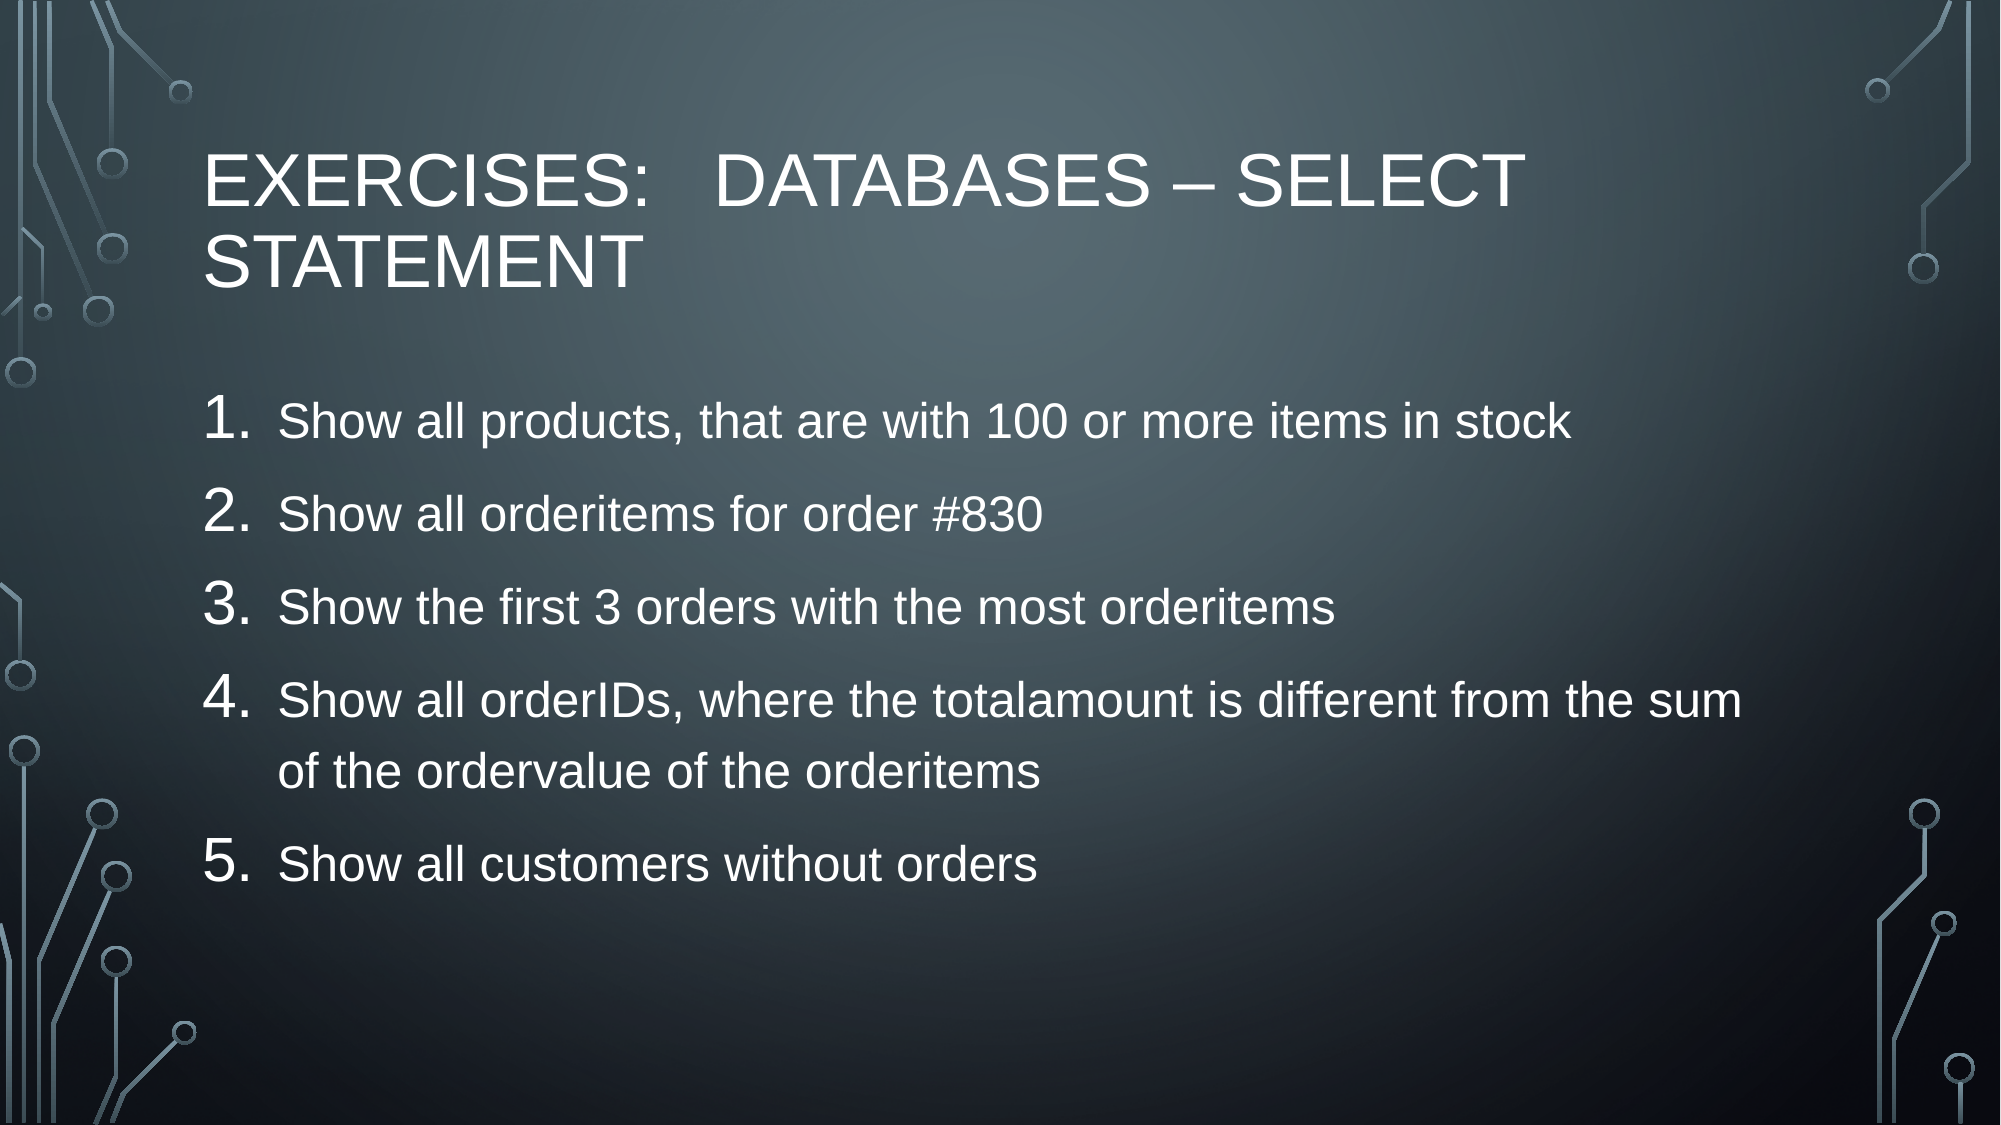

# Exercises:   Databases – Select Statement
Show all products, that are with 100 or more items in stock
Show all orderitems for order #830
Show the first 3 orders with the most orderitems
Show all orderIDs, where the totalamount is different from the sum of the ordervalue of the orderitems
Show all customers without orders